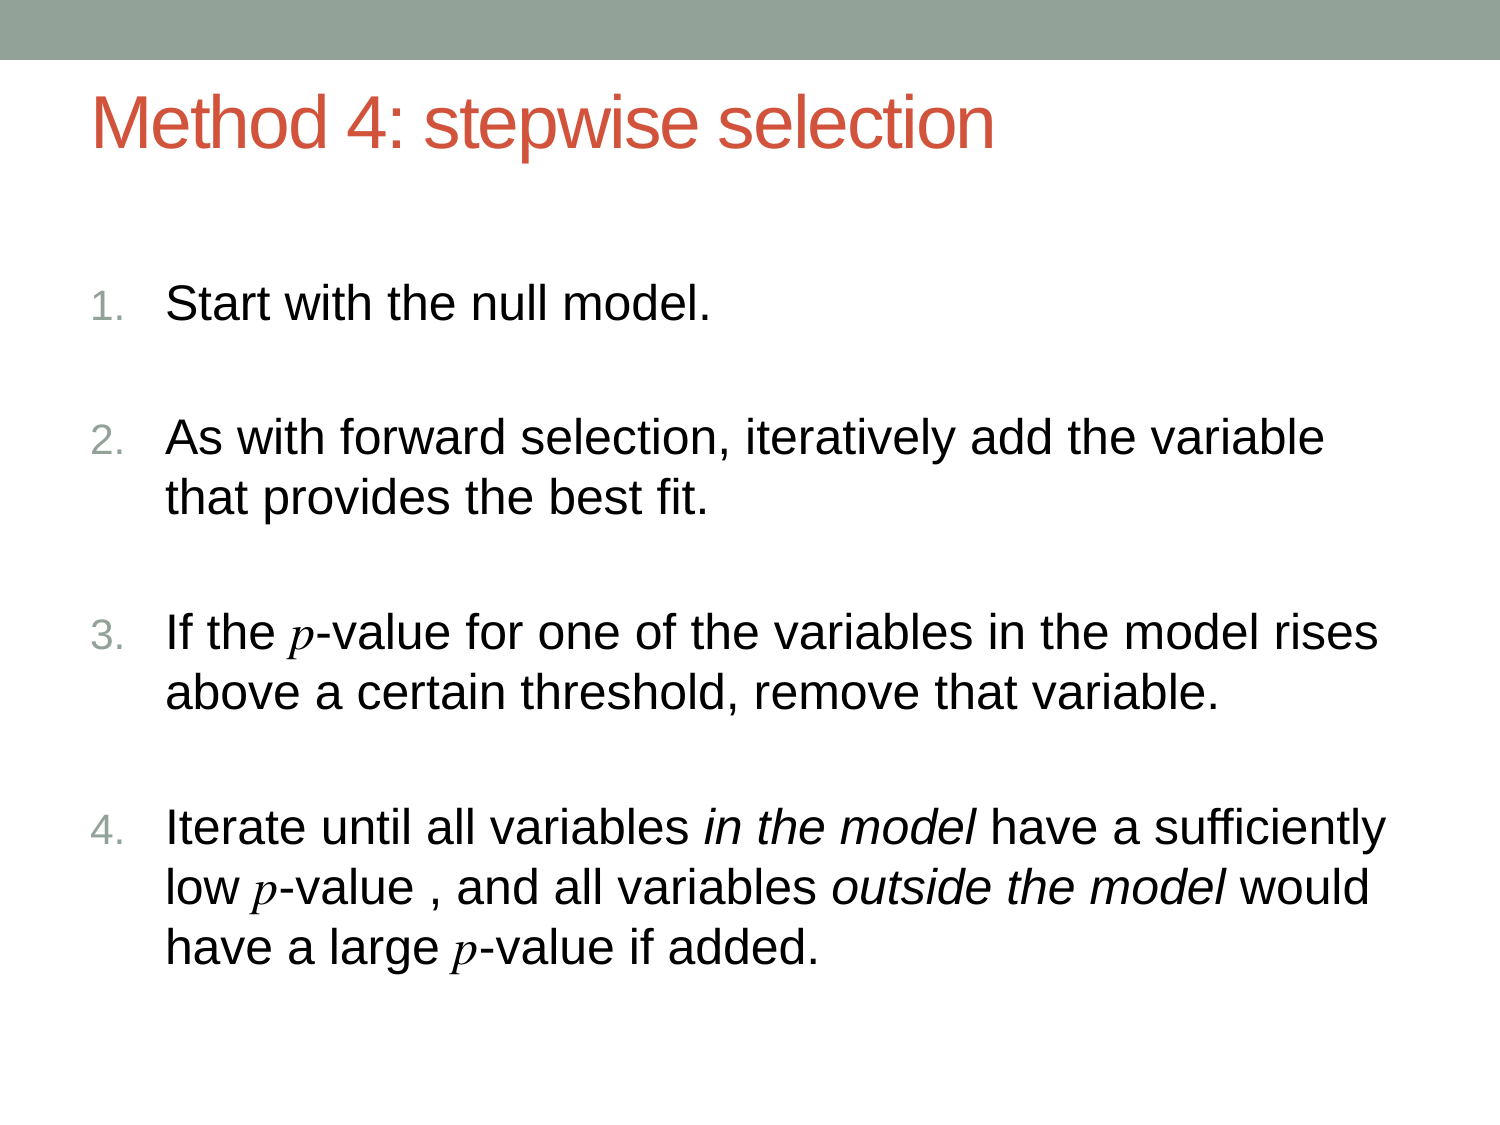

# Method 4: stepwise selection
Start with the null model.

As with forward selection, iteratively add the variable that provides the best fit.

If the p-value for one of the variables in the model rises above a certain threshold, remove that variable.

Iterate until all variables in the model have a sufficiently low p-value , and all variables outside the model would have a large p-value if added.